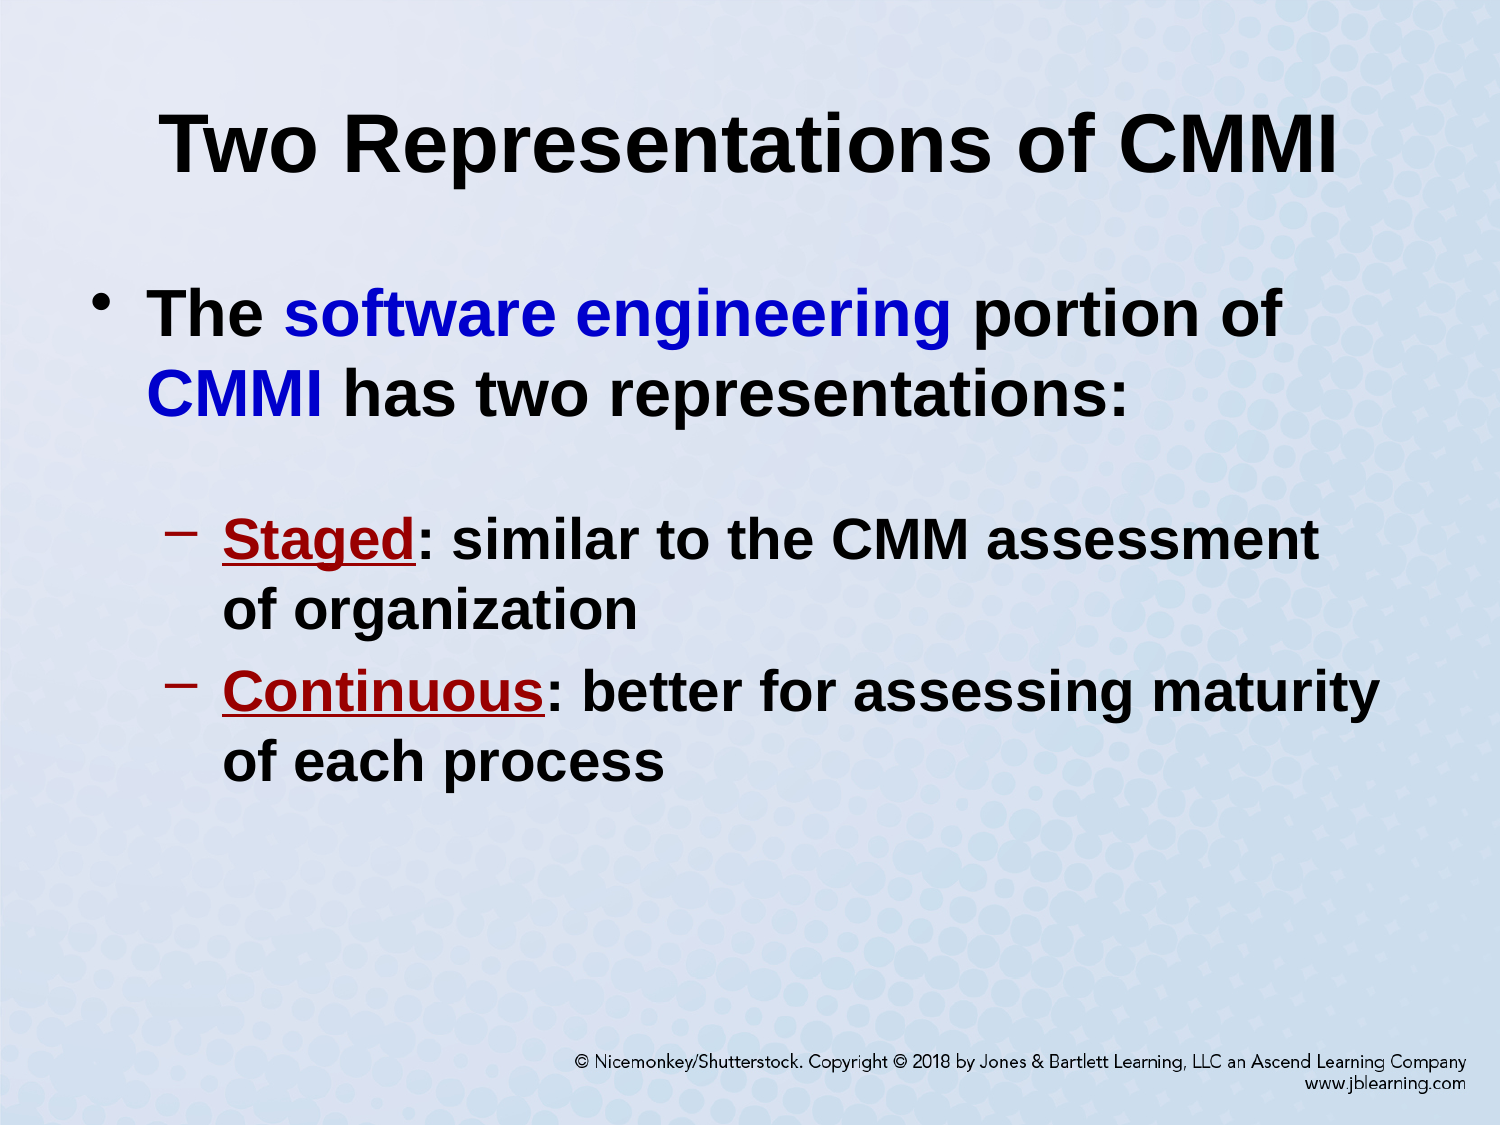

# Two Representations of CMMI
The software engineering portion of CMMI has two representations:

Staged: similar to the CMM assessment
of organization
Continuous: better for assessing maturity of each process